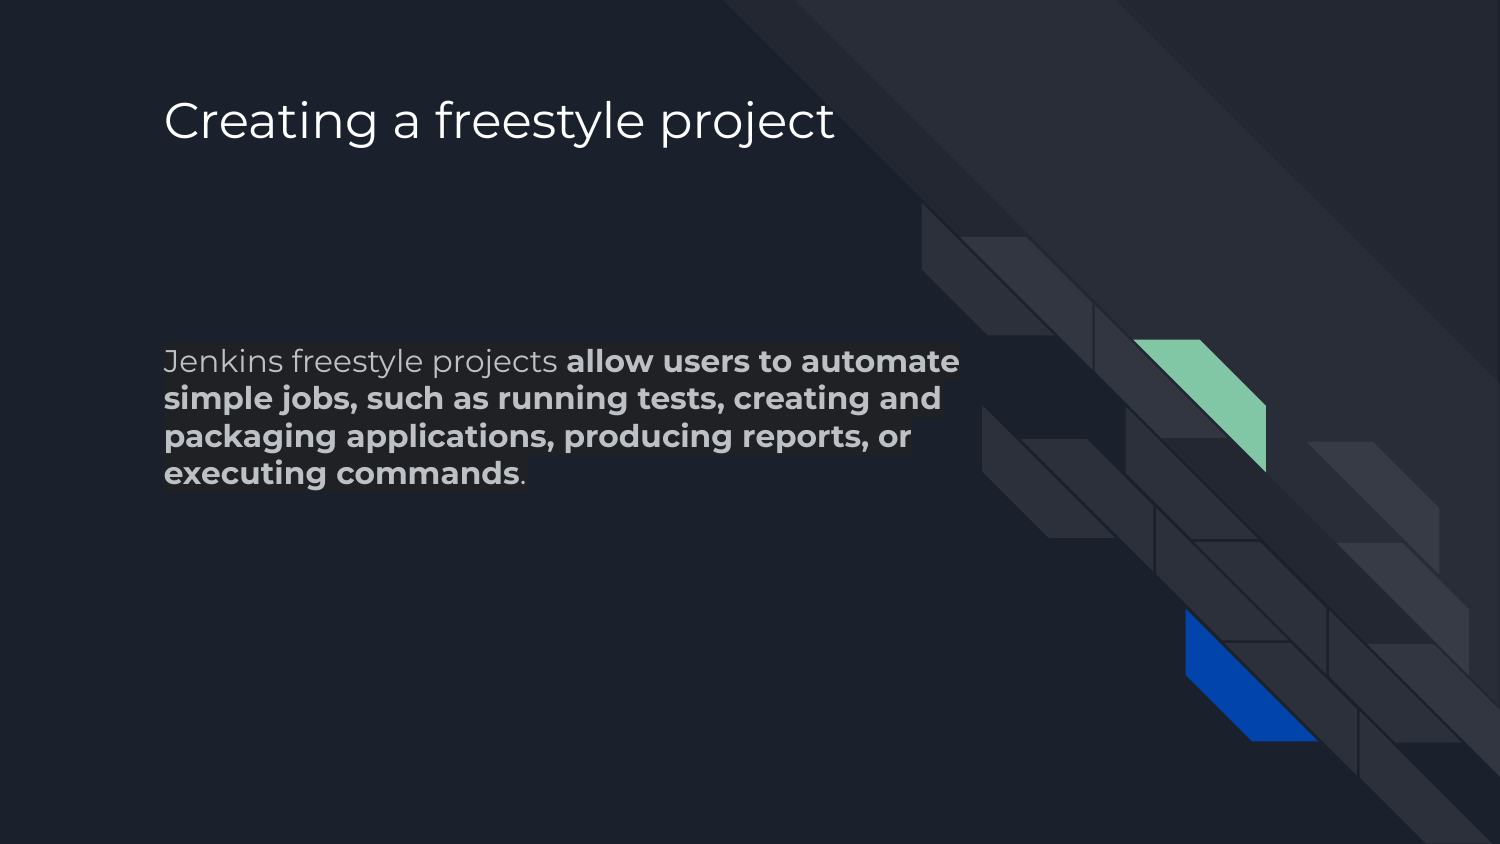

Creating a freestyle project
Jenkins freestyle projects allow users to automate simple jobs, such as running tests, creating and packaging applications, producing reports, or executing commands.